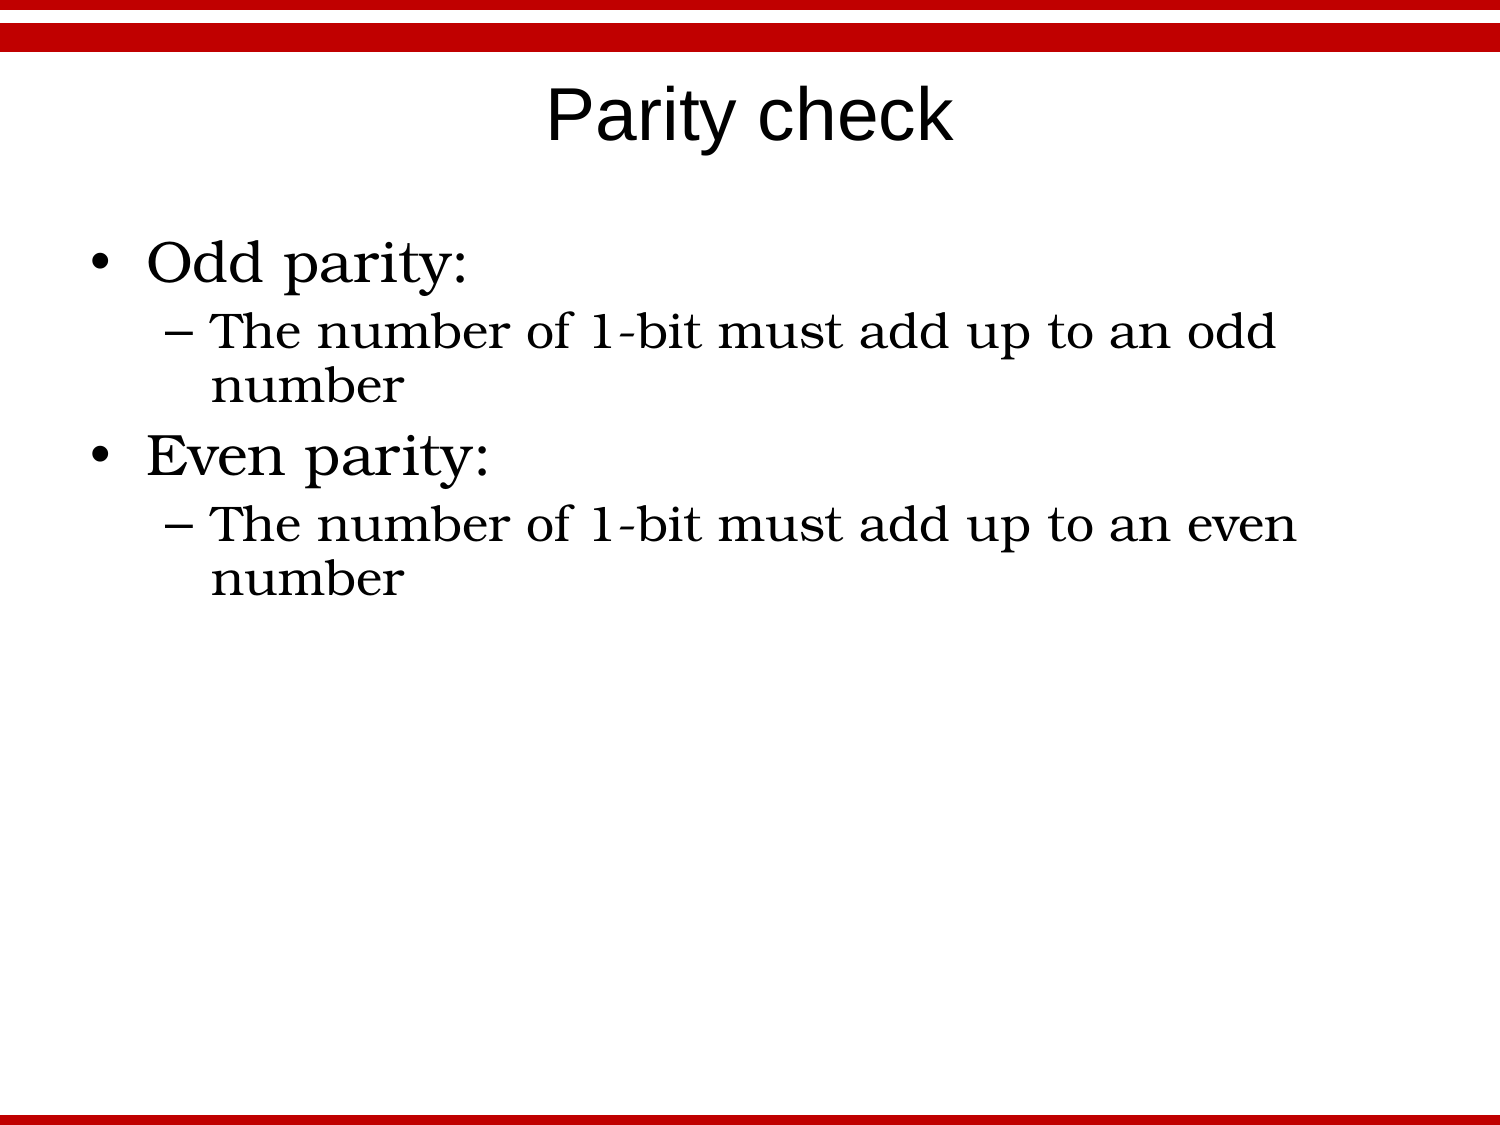

# Parity check
Odd parity:
The number of 1-bit must add up to an odd number
Even parity:
The number of 1-bit must add up to an even number